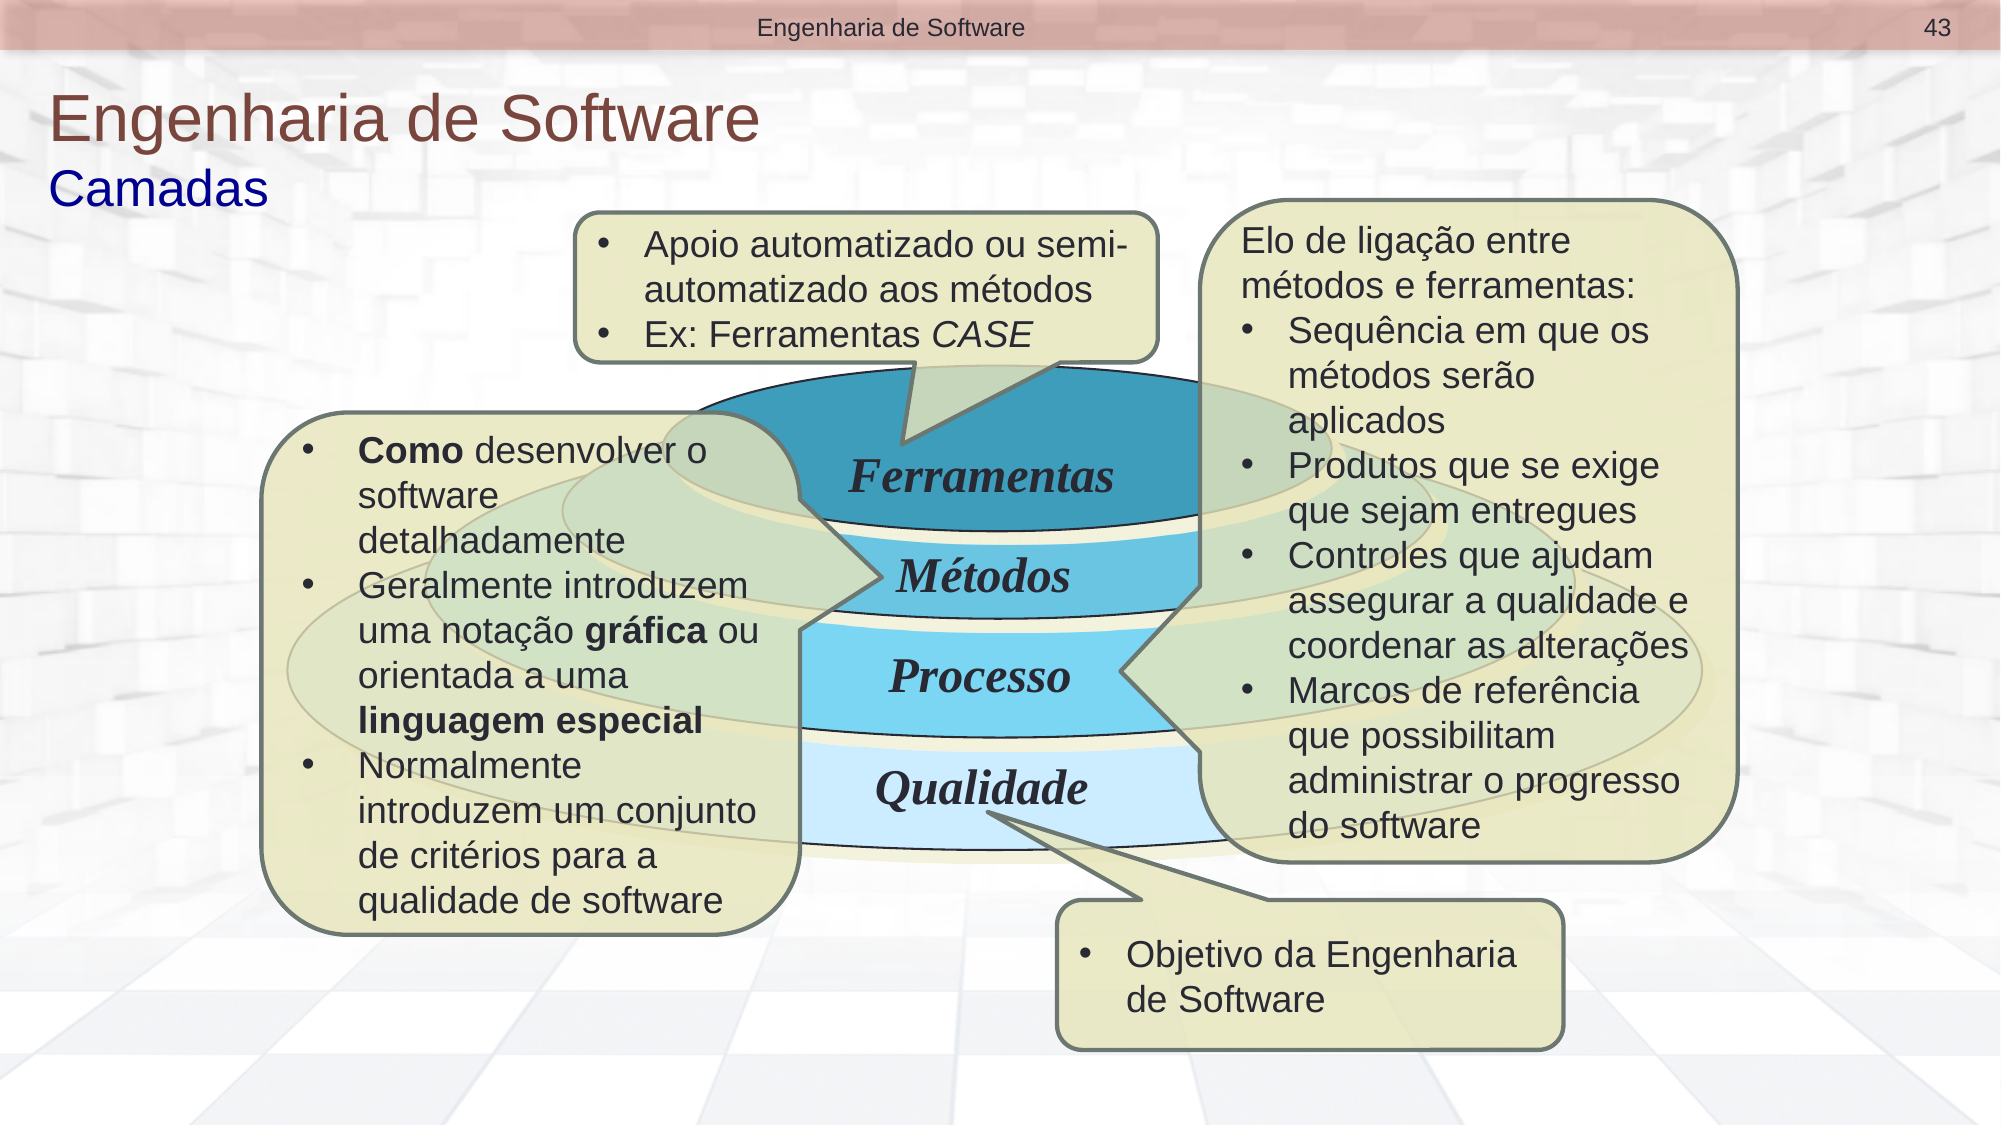

43
Engenharia de Software
# Engenharia de Software Camadas
Elo de ligação entre métodos e ferramentas:
Sequência em que os métodos serão aplicados
Produtos que se exige que sejam entregues
Controles que ajudam  assegurar a qualidade e coordenar as alterações
Marcos de referência que possibilitam administrar o progresso do software
Apoio automatizado ou semi-automatizado aos métodos
Ex: Ferramentas CASE

Ferramentas

Métodos

Processo

Qualidade
Como desenvolver o software detalhadamente
Geralmente introduzem uma notação gráfica ou orientada a uma linguagem especial
Normalmente introduzem um conjunto de critérios para a qualidade de software
Objetivo da Engenharia de Software